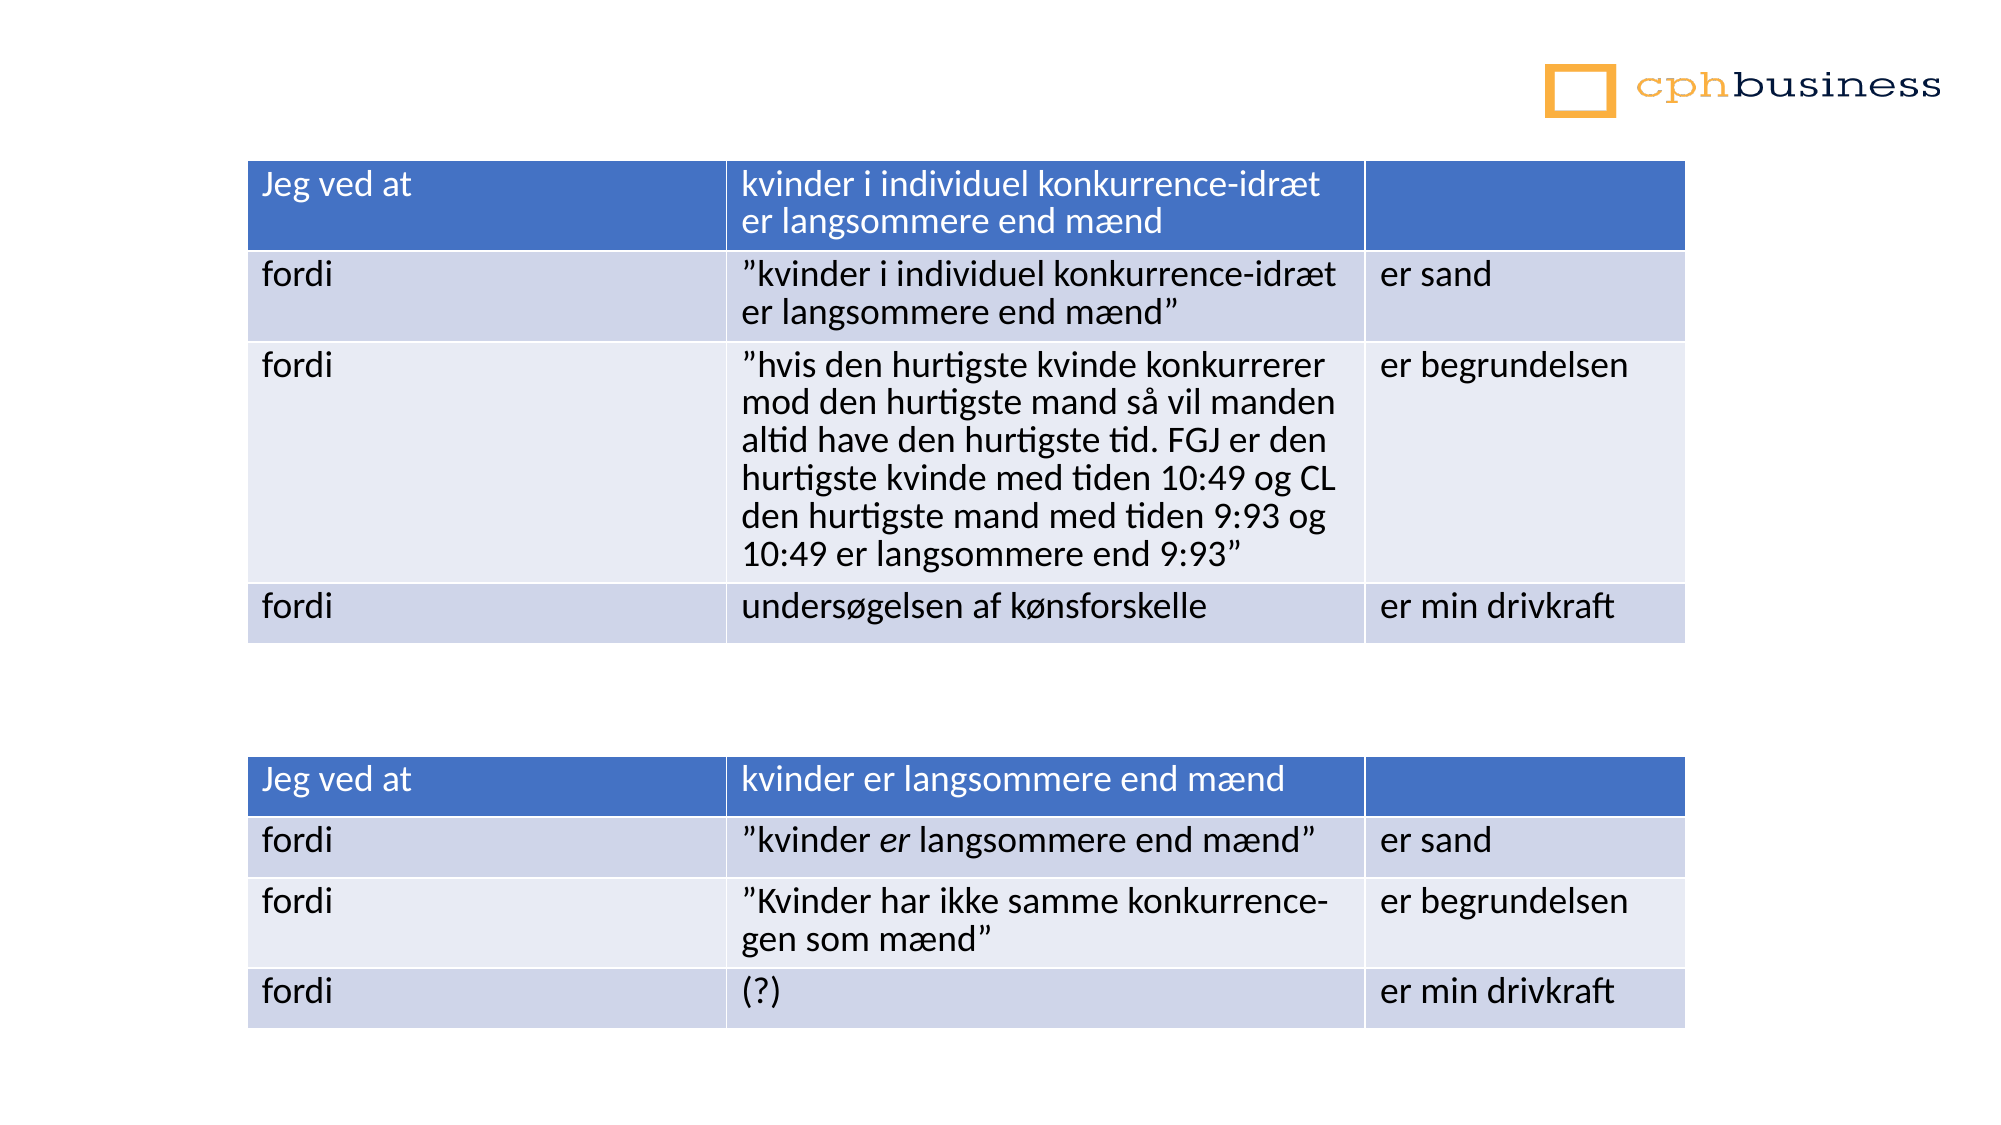

| Jeg ved at | kvinder i individuel konkurrence-idræt er langsommere end mænd |  |
| --- | --- | --- |
| fordi | ”kvinder i individuel konkurrence-idræt er langsommere end mænd” | er sand |
| fordi | ”hvis den hurtigste kvinde konkurrerer mod den hurtigste mand så vil manden altid have den hurtigste tid. FGJ er den hurtigste kvinde med tiden 10:49 og CL den hurtigste mand med tiden 9:93 og 10:49 er langsommere end 9:93” | er begrundelsen |
| fordi | undersøgelsen af kønsforskelle | er min drivkraft |
| Jeg ved at | kvinder er langsommere end mænd |  |
| --- | --- | --- |
| fordi | ”kvinder er langsommere end mænd” | er sand |
| fordi | ”Kvinder har ikke samme konkurrence-gen som mænd” | er begrundelsen |
| fordi | (?) | er min drivkraft |